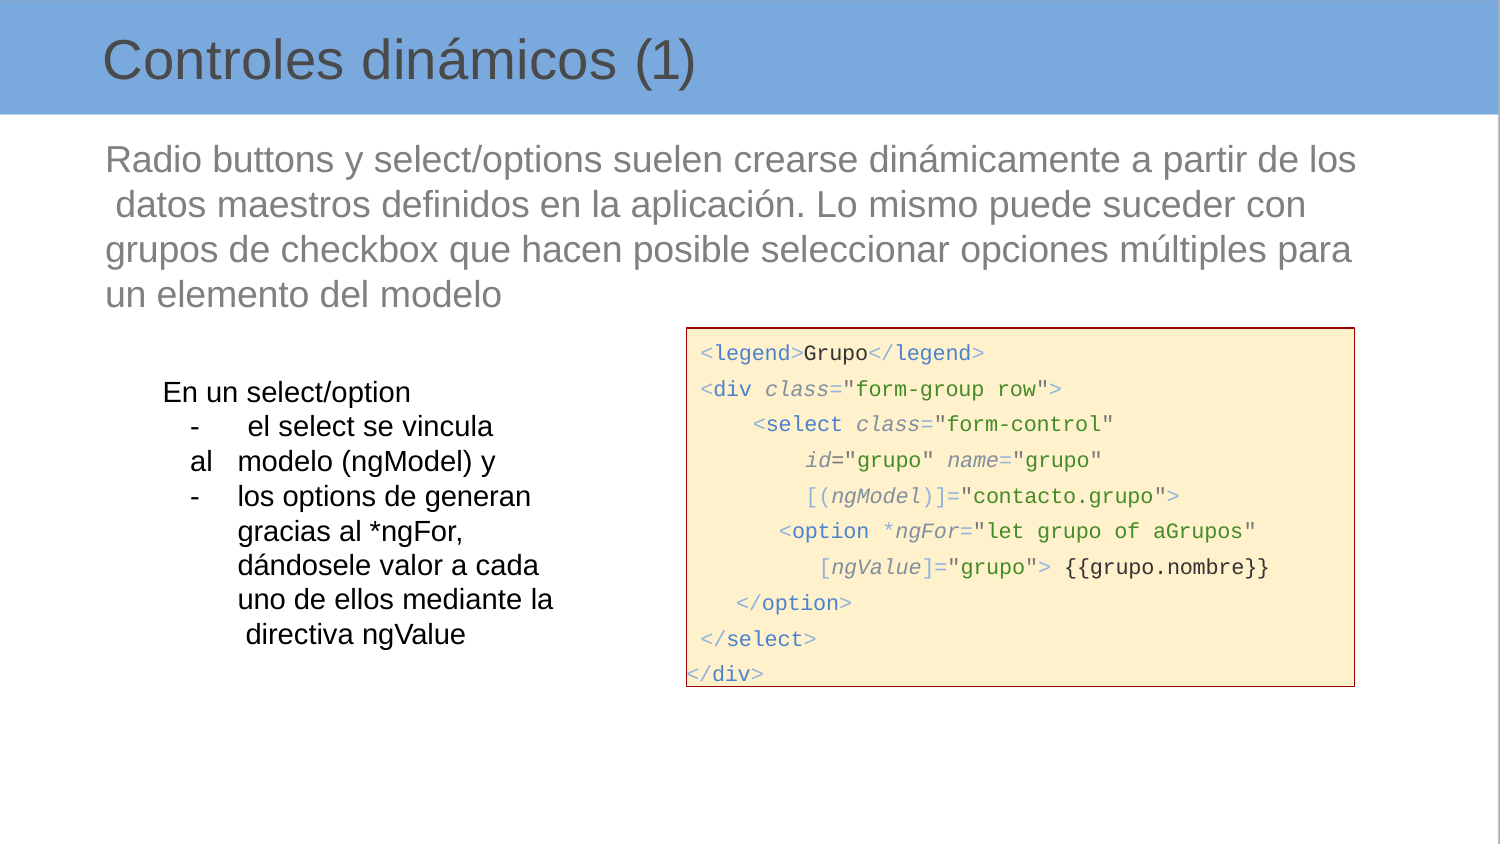

# Controles dinámicos (1)
Radio buttons y select/options suelen crearse dinámicamente a partir de los  datos maestros definidos en la aplicación. Lo mismo puede suceder con  grupos de checkbox que hacen posible seleccionar opciones múltiples para  un elemento del modelo
<legend>Grupo</legend>
<div class="form-group row">
<select class="form-control"  id="grupo" name="grupo"  [(ngModel)]="contacto.grupo">
<option *ngFor="let grupo of aGrupos"  [ngValue]="grupo"> {{grupo.nombre}}
</option>
</select>
</div>
En un select/option
-	el select se vincula al
modelo (ngModel) y
-	los options de generan  gracias al *ngFor,  dándosele valor a cada  uno de ellos mediante la  directiva ngValue